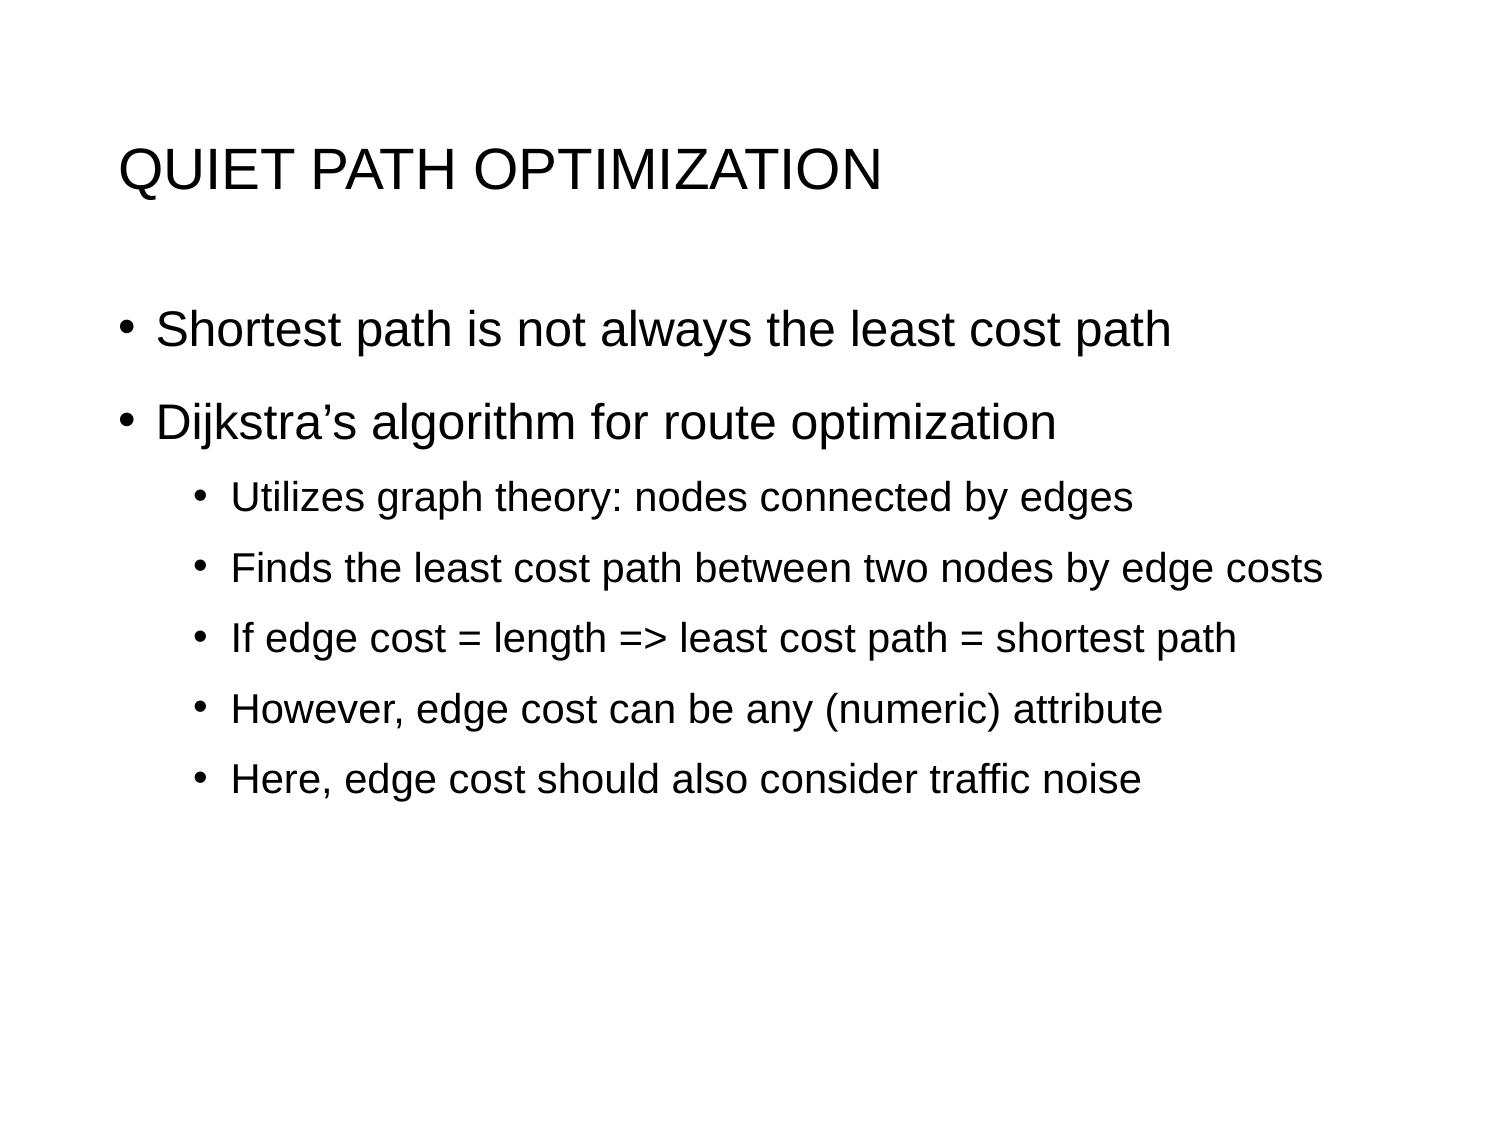

# QUIET PATH OPTIMIZATION
Shortest path is not always the least cost path
Dijkstra’s algorithm for route optimization
Utilizes graph theory: nodes connected by edges
Finds the least cost path between two nodes by edge costs
If edge cost = length => least cost path = shortest path
However, edge cost can be any (numeric) attribute
Here, edge cost should also consider traffic noise